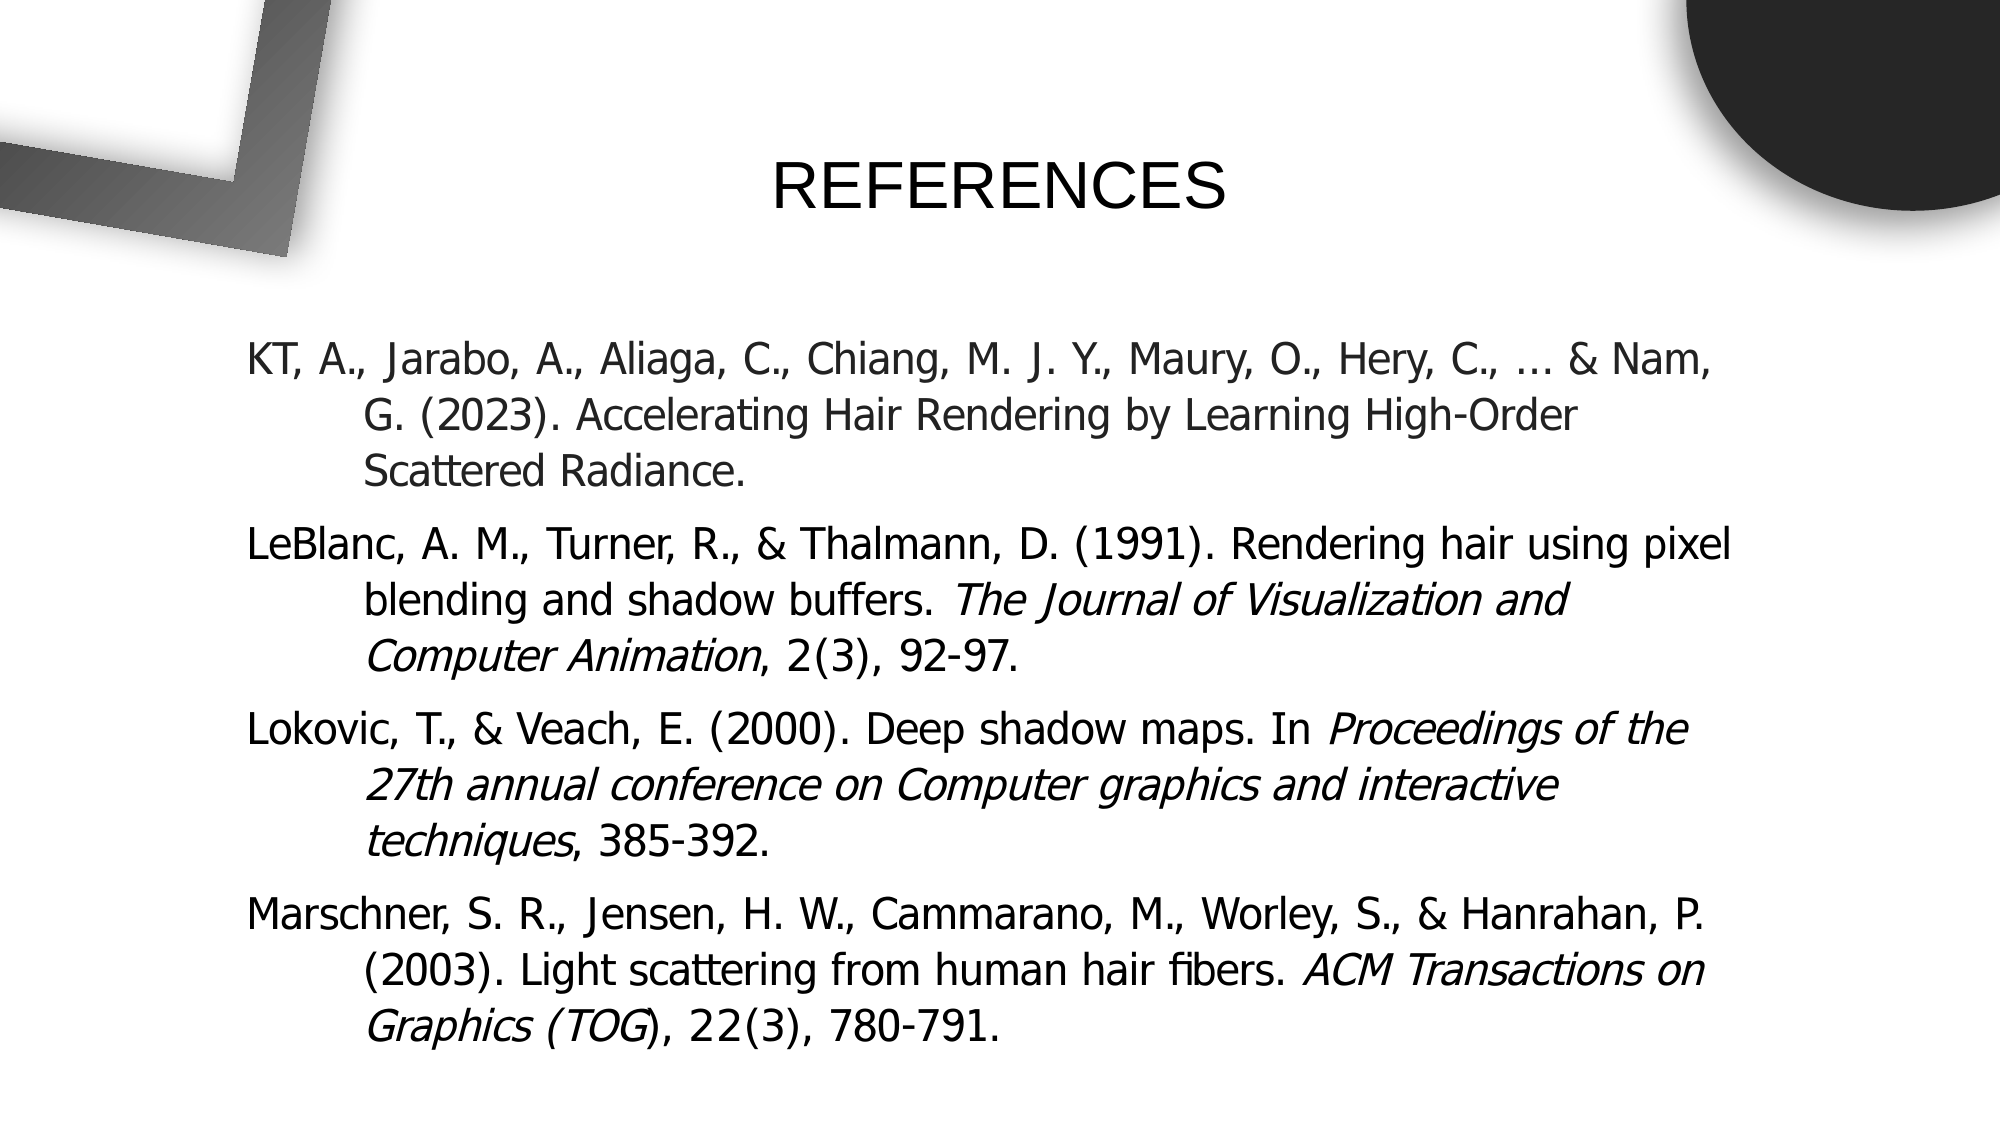

REFERENCES
KT, A., Jarabo, A., Aliaga, C., Chiang, M. J. Y., Maury, O., Hery, C., ... & Nam, G. (2023). Accelerating Hair Rendering by Learning High-Order Scattered Radiance.
LeBlanc, A. M., Turner, R., & Thalmann, D. (1991). Rendering hair using pixel blending and shadow buffers. The Journal of Visualization and Computer Animation, 2(3), 92-97.
Lokovic, T., & Veach, E. (2000). Deep shadow maps. In Proceedings of the 27th annual conference on Computer graphics and interactive techniques, 385-392.
Marschner, S. R., Jensen, H. W., Cammarano, M., Worley, S., & Hanrahan, P. (2003). Light scattering from human hair fibers. ACM Transactions on Graphics (TOG), 22(3), 780-791.